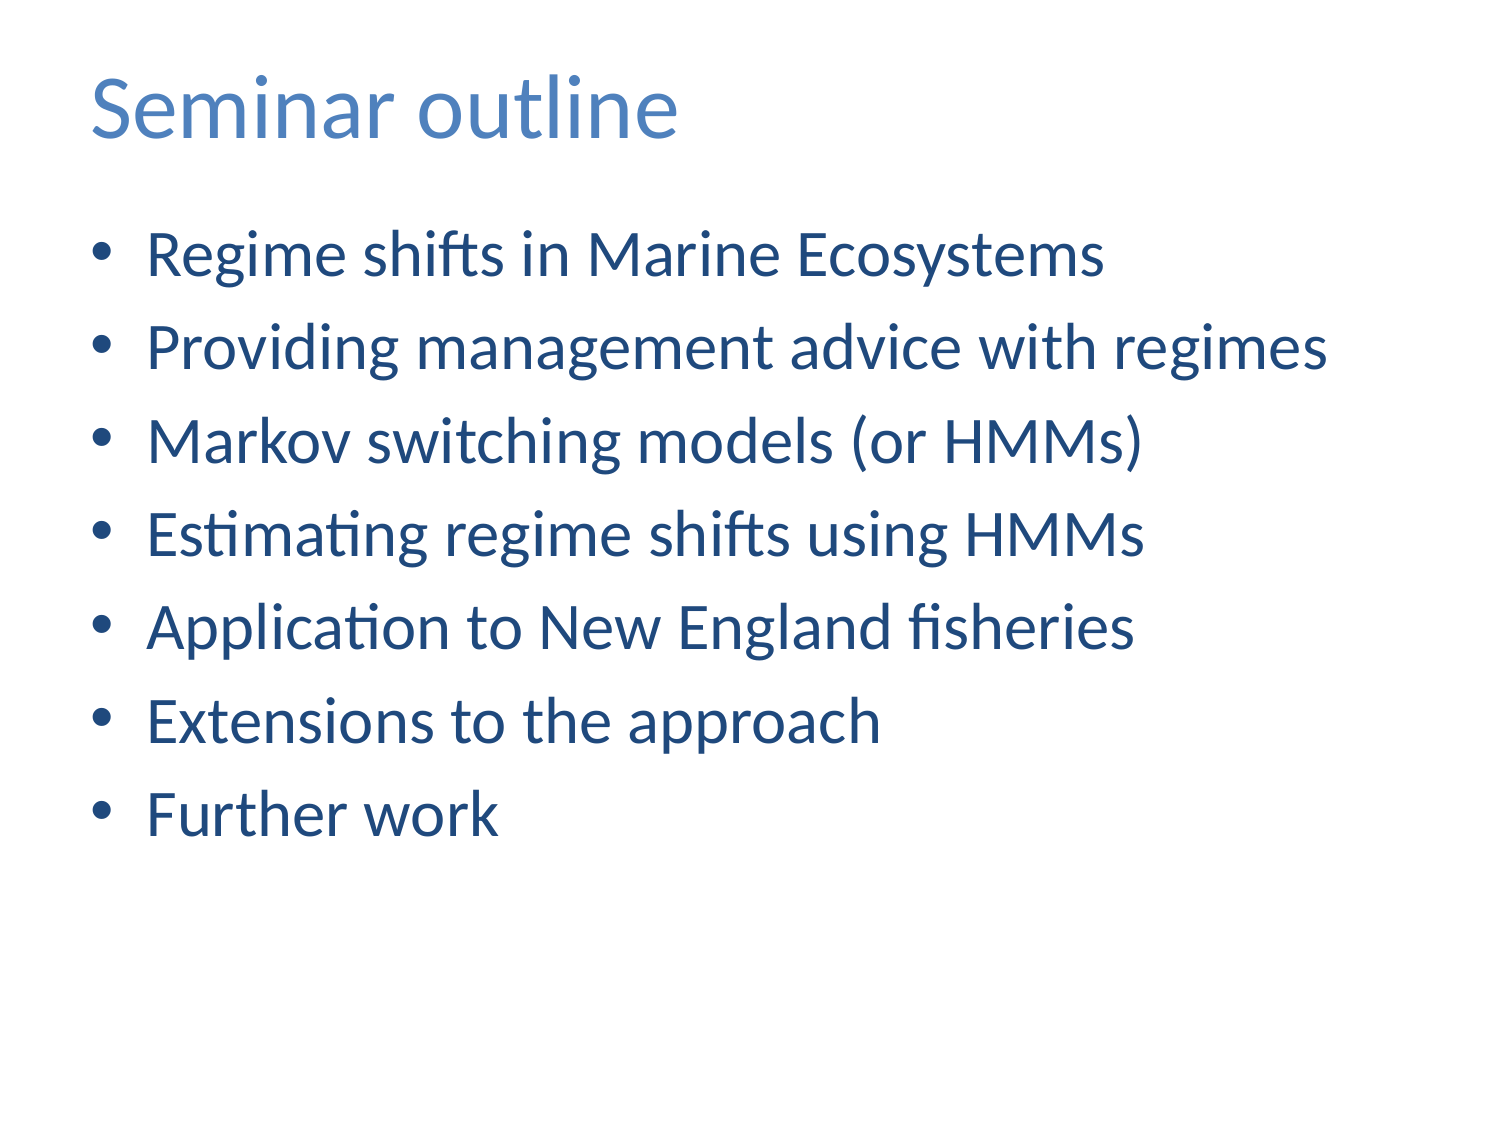

# Seminar outline
Regime shifts in Marine Ecosystems
Providing management advice with regimes
Markov switching models (or HMMs)
Estimating regime shifts using HMMs
Application to New England fisheries
Extensions to the approach
Further work